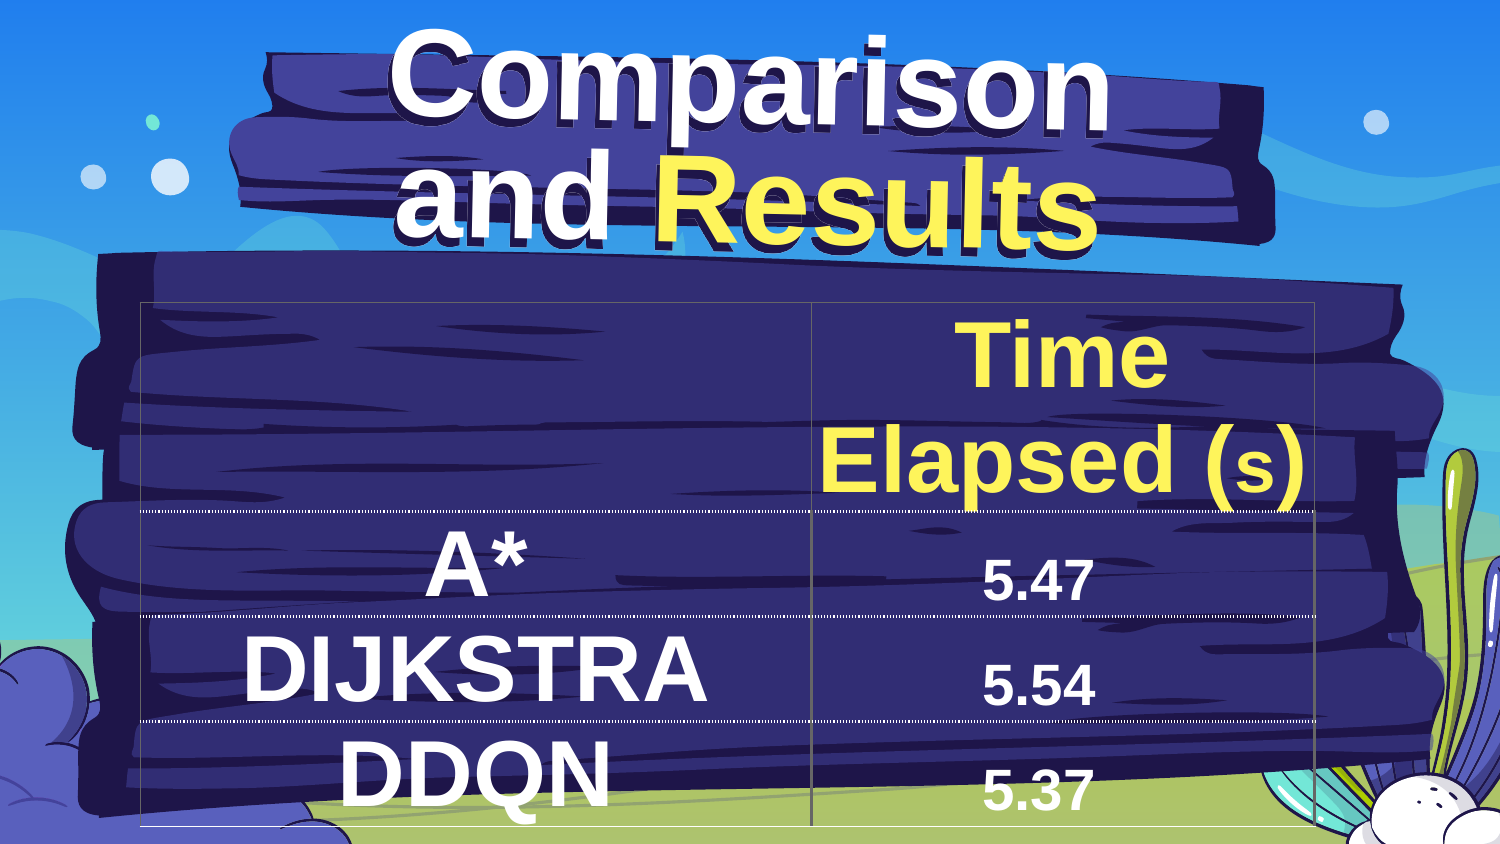

# Comparison and Results

|  | Time Elapsed (s) |
| --- | --- |
| A\* | 5.47 |
| DIJKSTRA | 5.54 |
| DDQN | 5.37 |